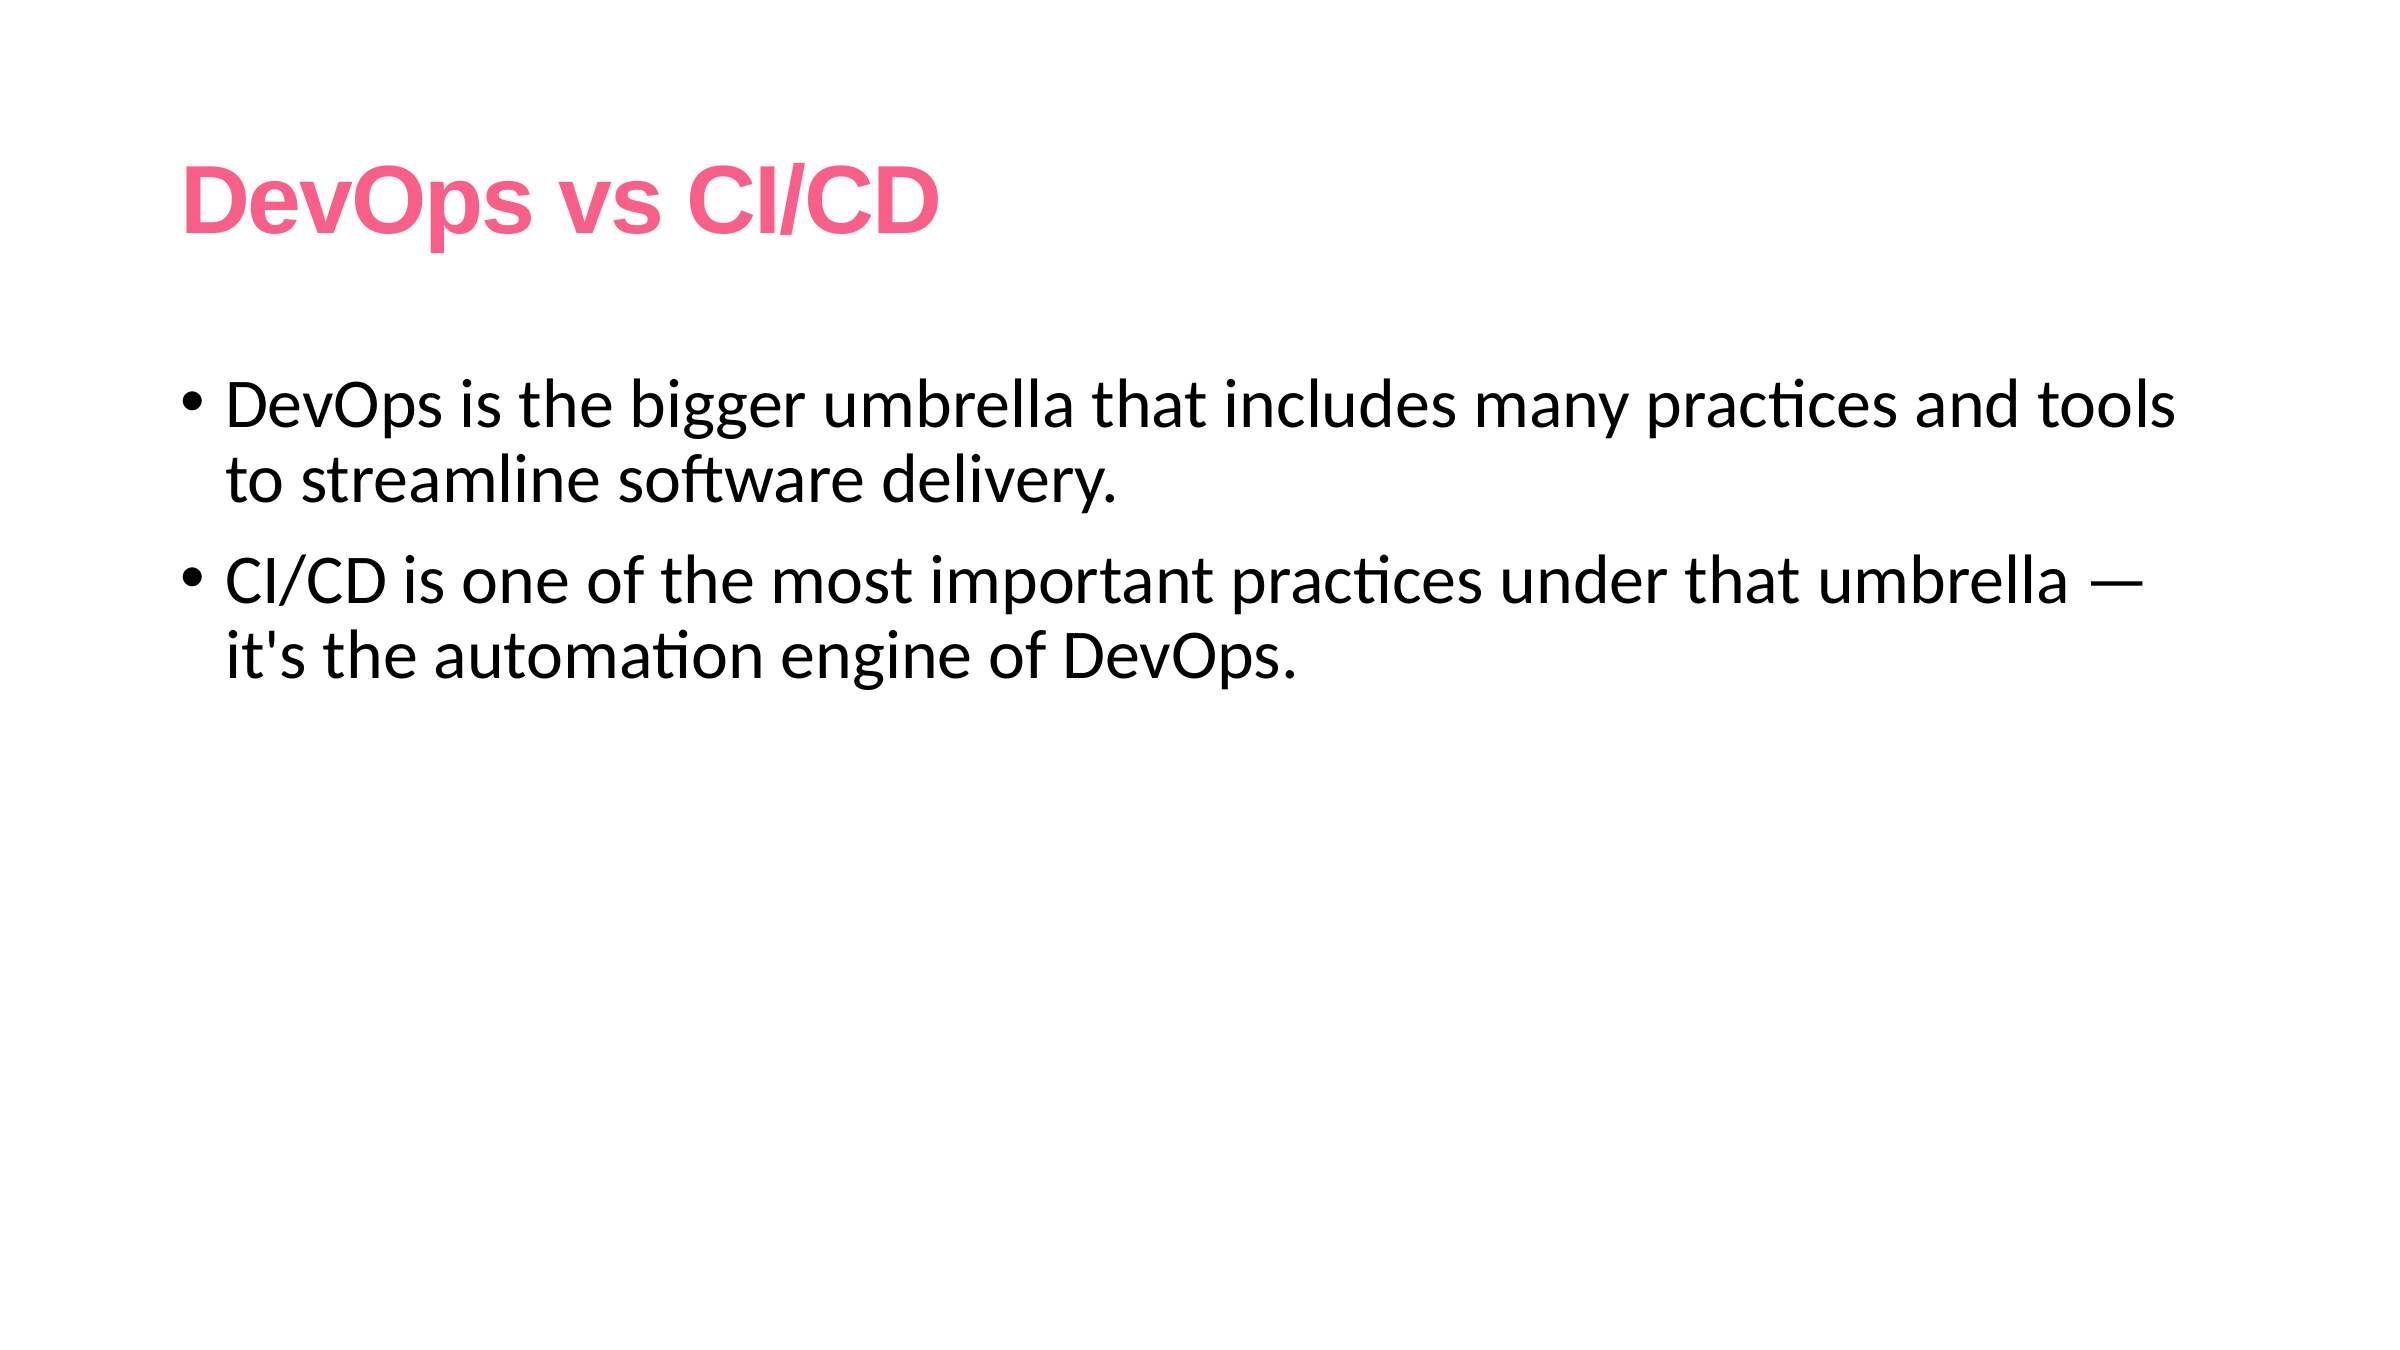

# DevOps vs CI/CD
DevOps is the bigger umbrella that includes many practices and tools to streamline software delivery.
CI/CD is one of the most important practices under that umbrella — it's the automation engine of DevOps.